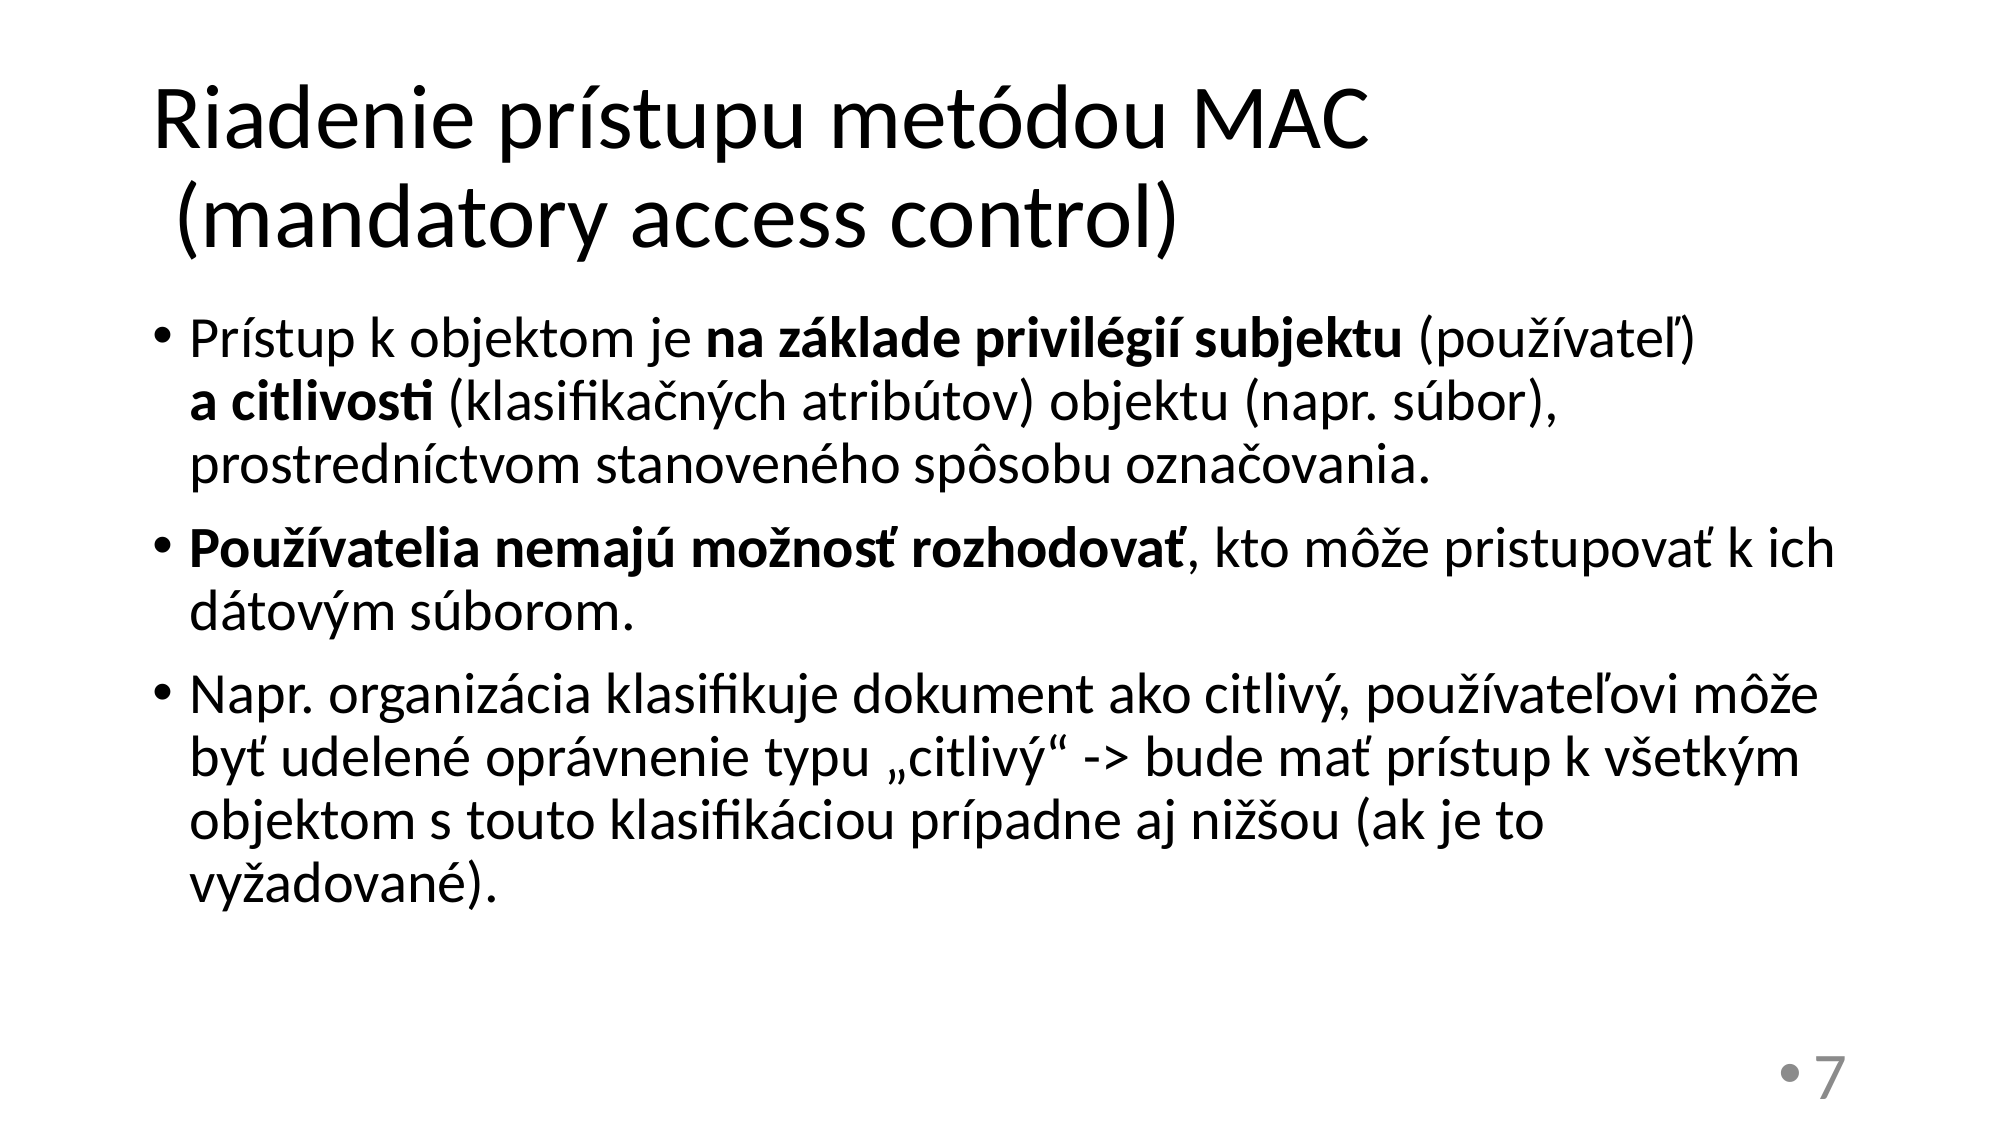

# Riadenie prístupu metódou MAC (mandatory access control)
Prístup k objektom je na základe privilégií subjektu (používateľ) a citlivosti (klasifikačných atribútov) objektu (napr. súbor), prostredníctvom stanoveného spôsobu označovania.
Používatelia nemajú možnosť rozhodovať, kto môže pristupovať k ich dátovým súborom.
Napr. organizácia klasifikuje dokument ako citlivý, používateľovi môže byť udelené oprávnenie typu „citlivý“ -> bude mať prístup k všetkým objektom s touto klasifikáciou prípadne aj nižšou (ak je to vyžadované).
7